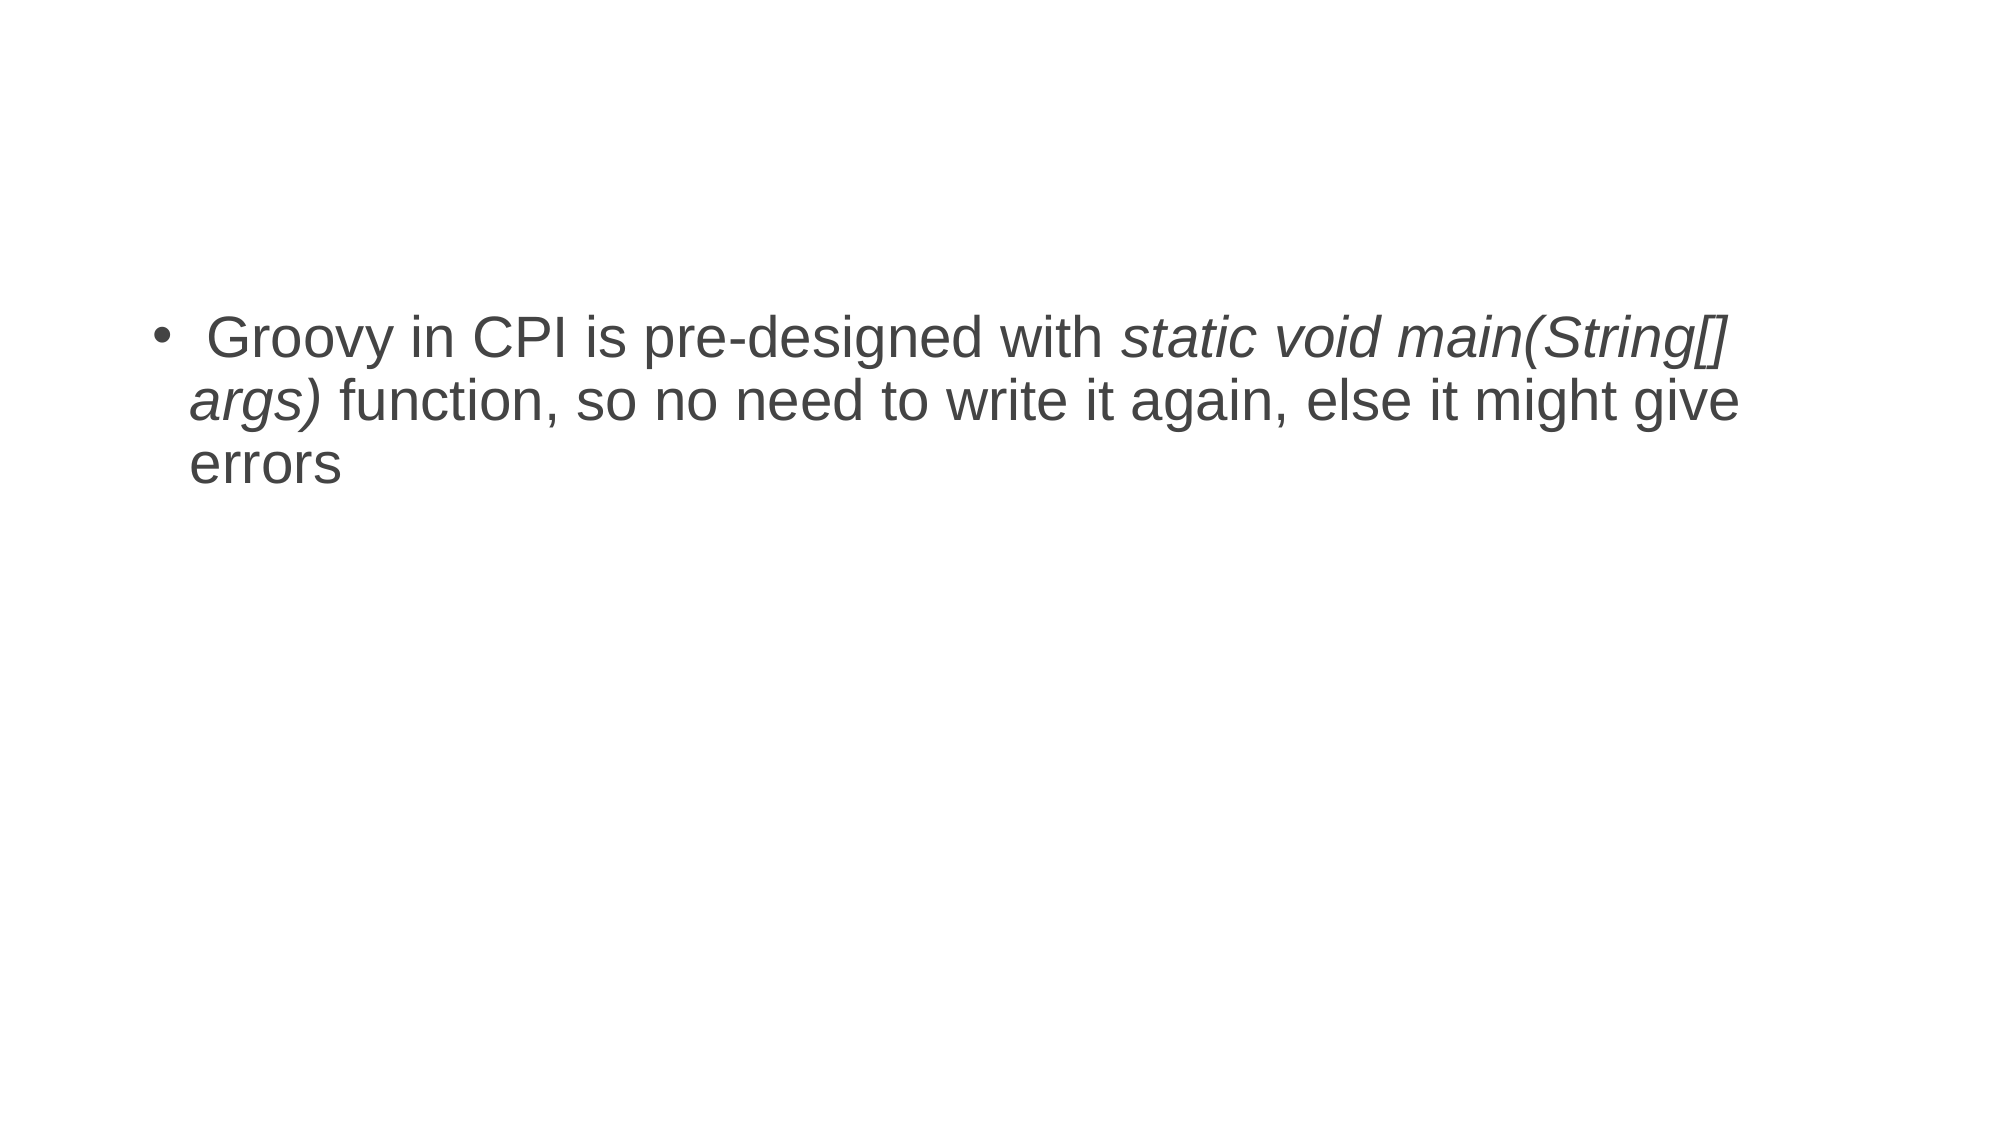

#
 Groovy in CPI is pre-designed with static void main(String[] args) function, so no need to write it again, else it might give errors